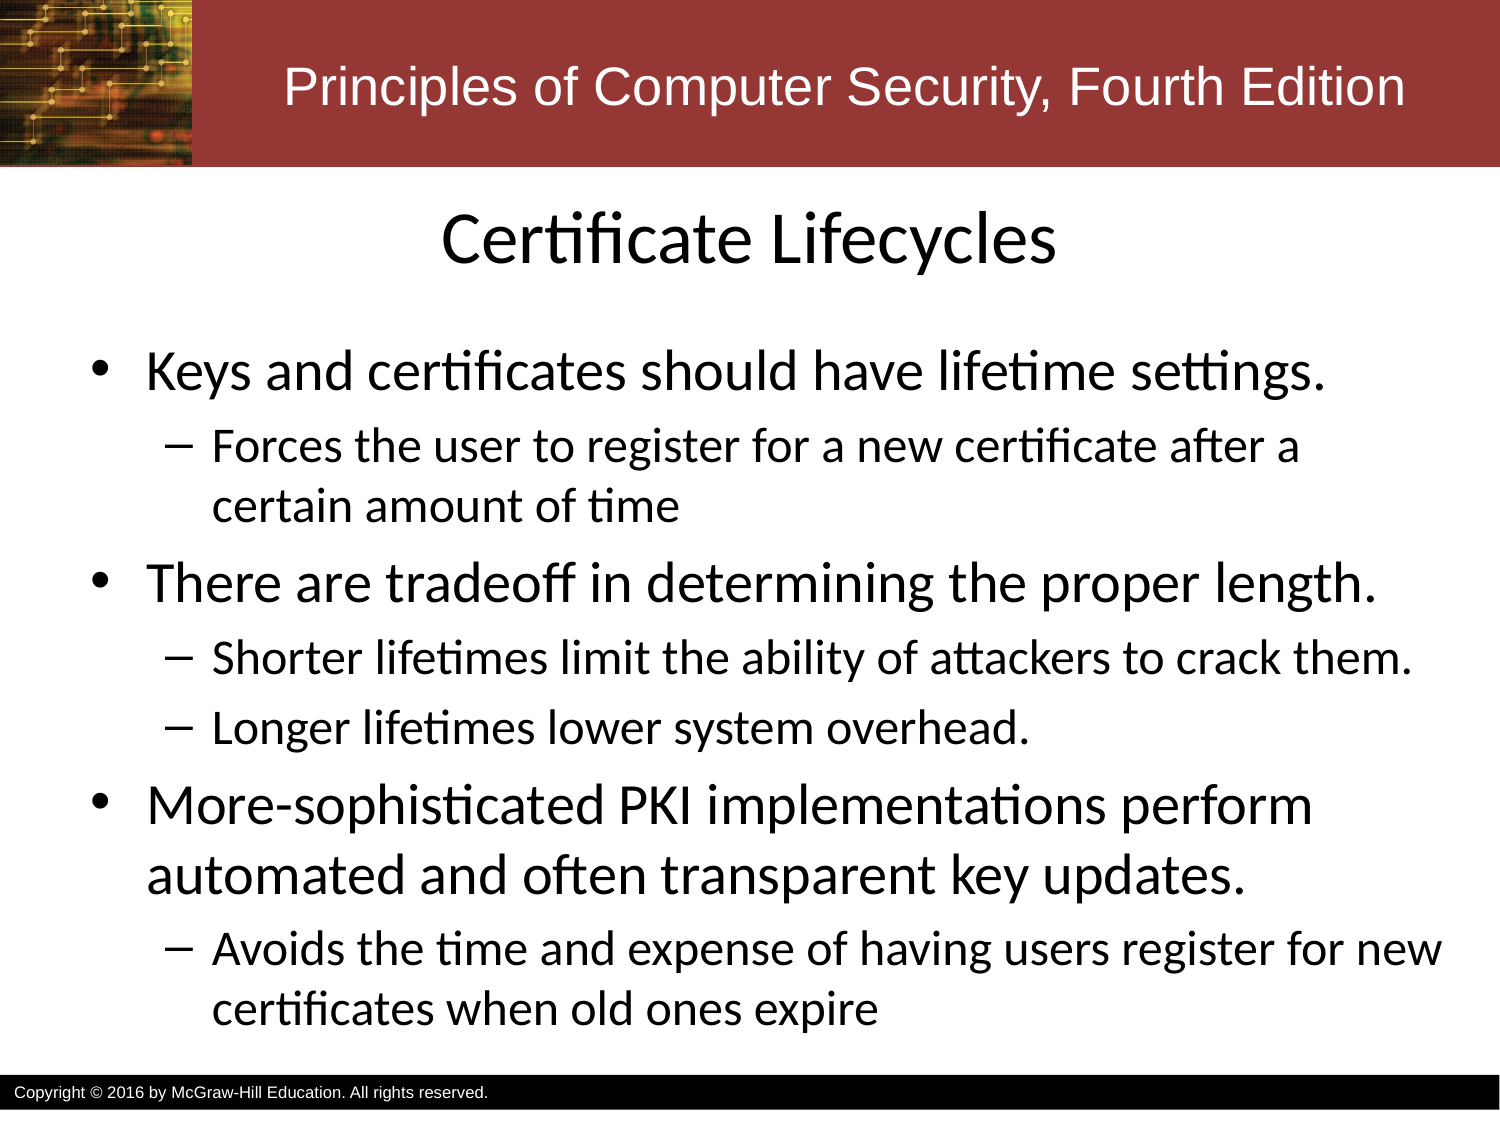

# Certificate Lifecycles
Keys and certificates should have lifetime settings.
Forces the user to register for a new certificate after a certain amount of time
There are tradeoff in determining the proper length.
Shorter lifetimes limit the ability of attackers to crack them.
Longer lifetimes lower system overhead.
More-sophisticated PKI implementations perform automated and often transparent key updates.
Avoids the time and expense of having users register for new certificates when old ones expire